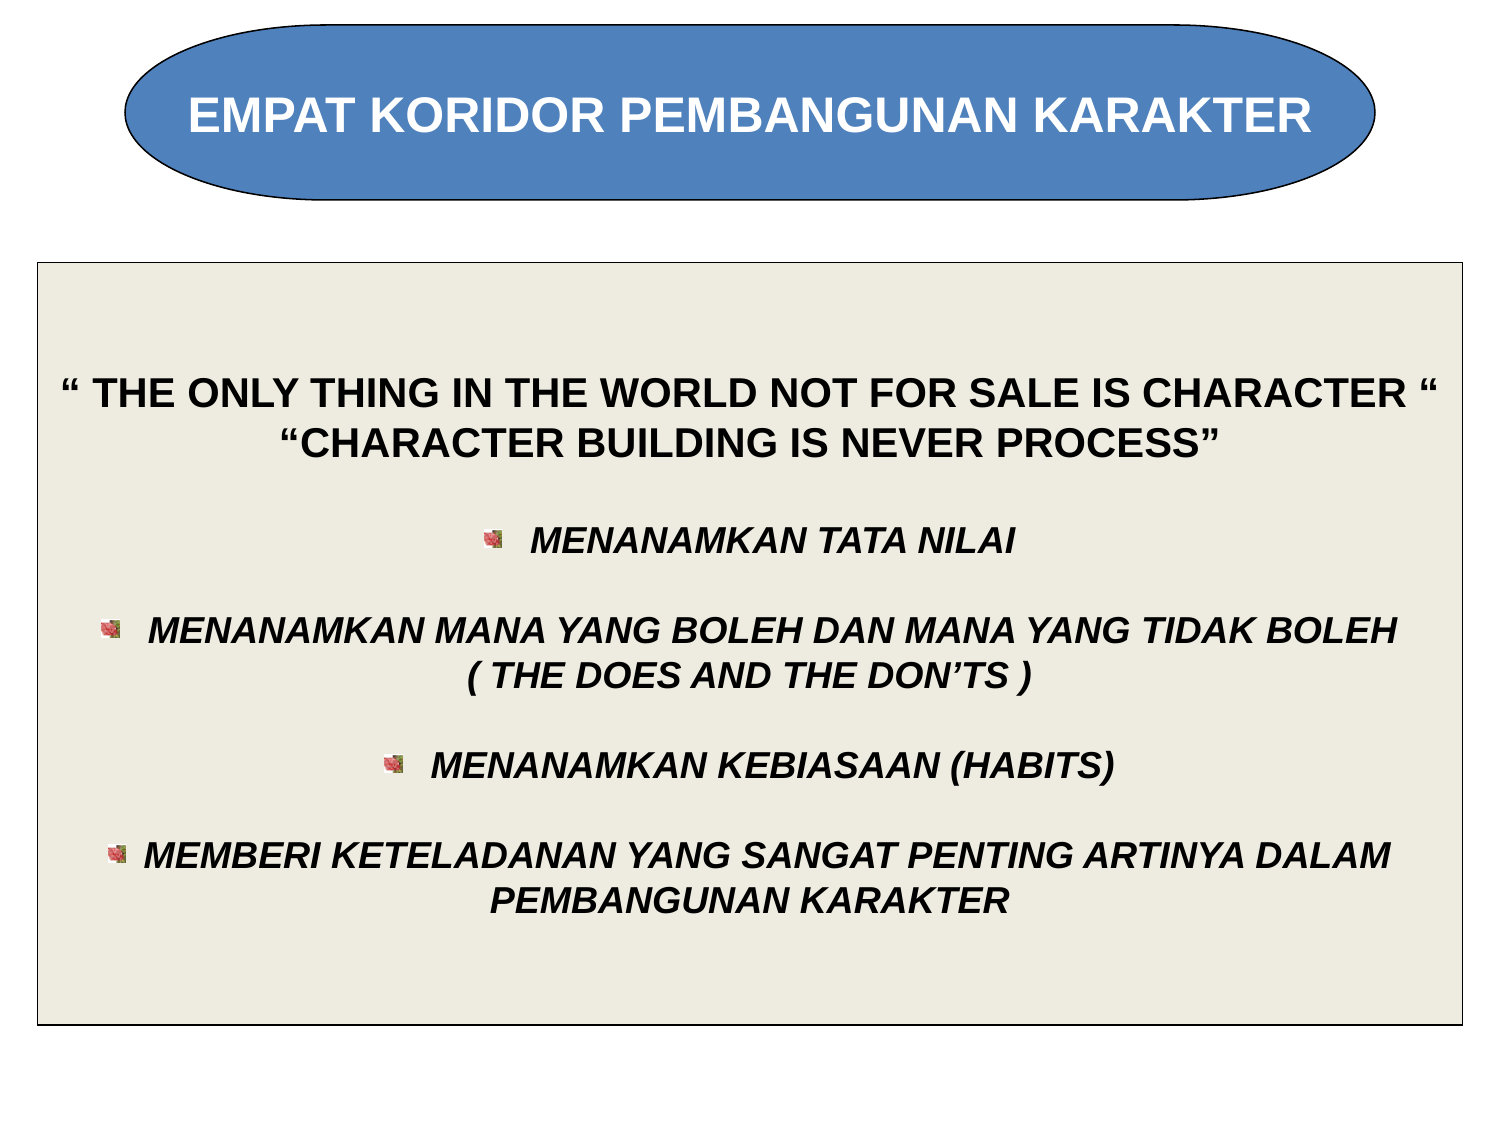

EMPAT KORIDOR PEMBANGUNAN KARAKTER
“ THE ONLY THING IN THE WORLD NOT FOR SALE IS CHARACTER “
“CHARACTER BUILDING IS NEVER PROCESS”

 MENANAMKAN TATA NILAI

 MENANAMKAN MANA YANG BOLEH DAN MANA YANG TIDAK BOLEH
( THE DOES AND THE DON’TS )

 MENANAMKAN KEBIASAAN (HABITS)

MEMBERI KETELADANAN YANG SANGAT PENTING ARTINYA DALAM
PEMBANGUNAN KARAKTER